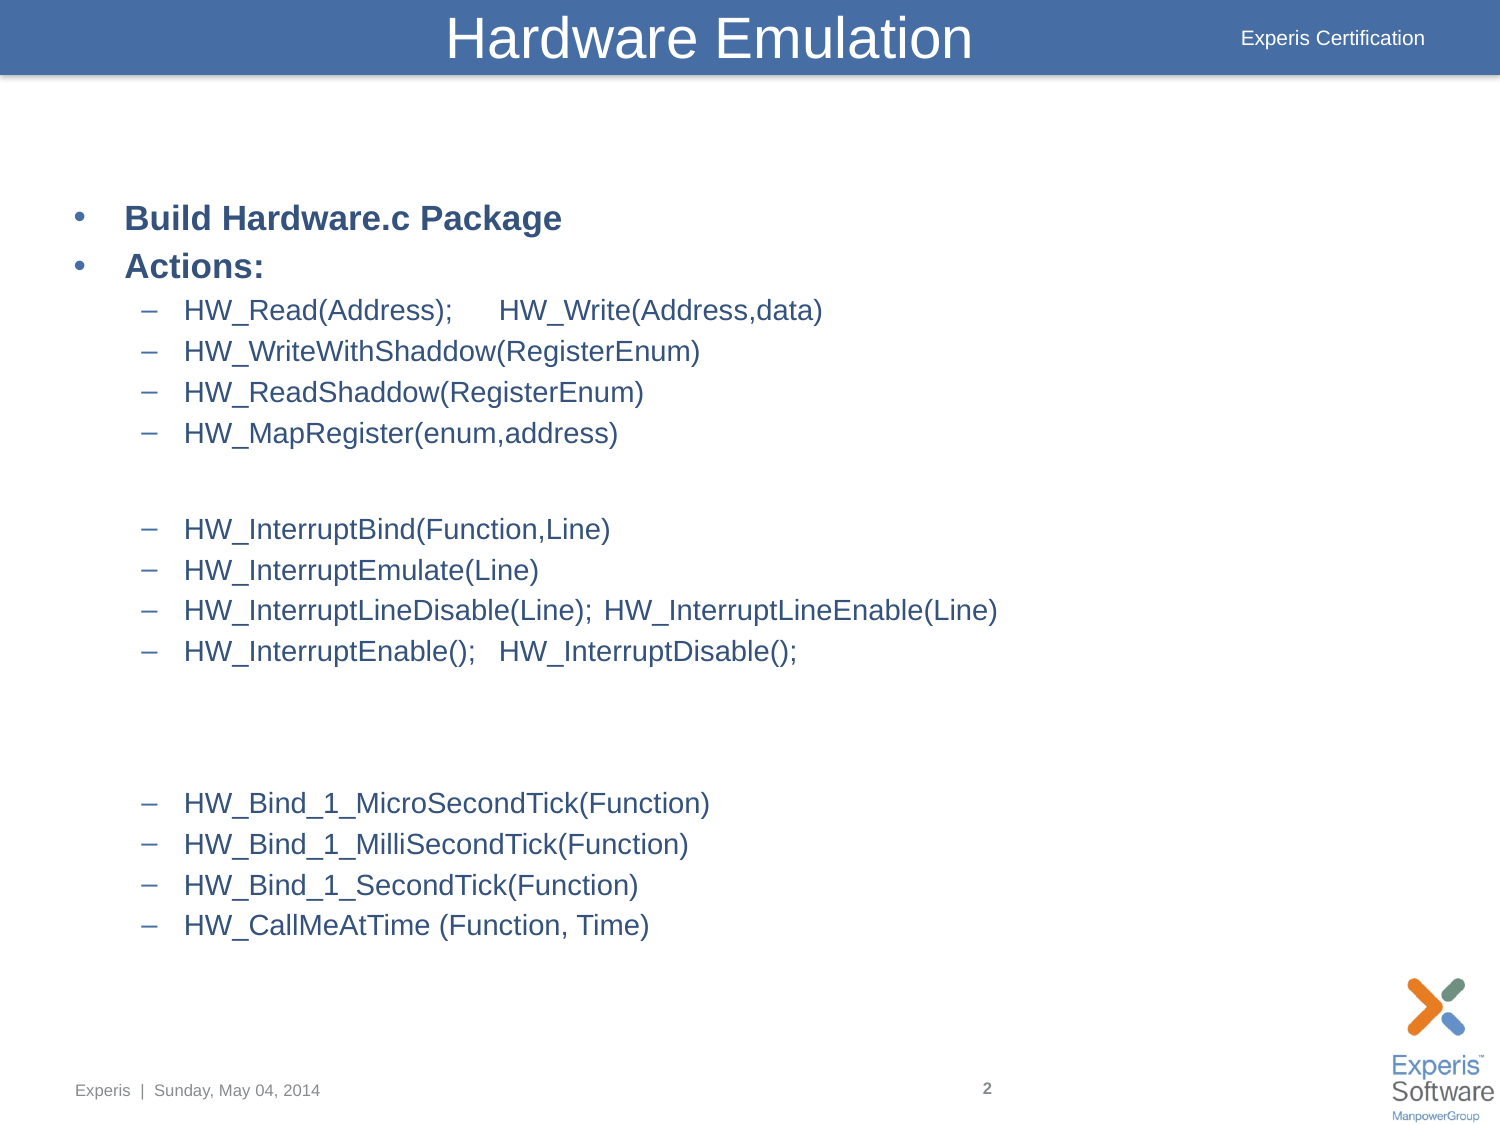

# Hardware Emulation
Build Hardware.c Package
Actions:
HW_Read(Address);			HW_Write(Address,data)
HW_WriteWithShaddow(RegisterEnum)
HW_ReadShaddow(RegisterEnum)
HW_MapRegister(enum,address)

HW_InterruptBind(Function,Line)
HW_InterruptEmulate(Line)
HW_InterruptLineDisable(Line); 		HW_InterruptLineEnable(Line)
HW_InterruptEnable(); 		HW_InterruptDisable();

HW_Bind_1_MicroSecondTick(Function)
HW_Bind_1_MilliSecondTick(Function)
HW_Bind_1_SecondTick(Function)
HW_CallMeAtTime (Function, Time)